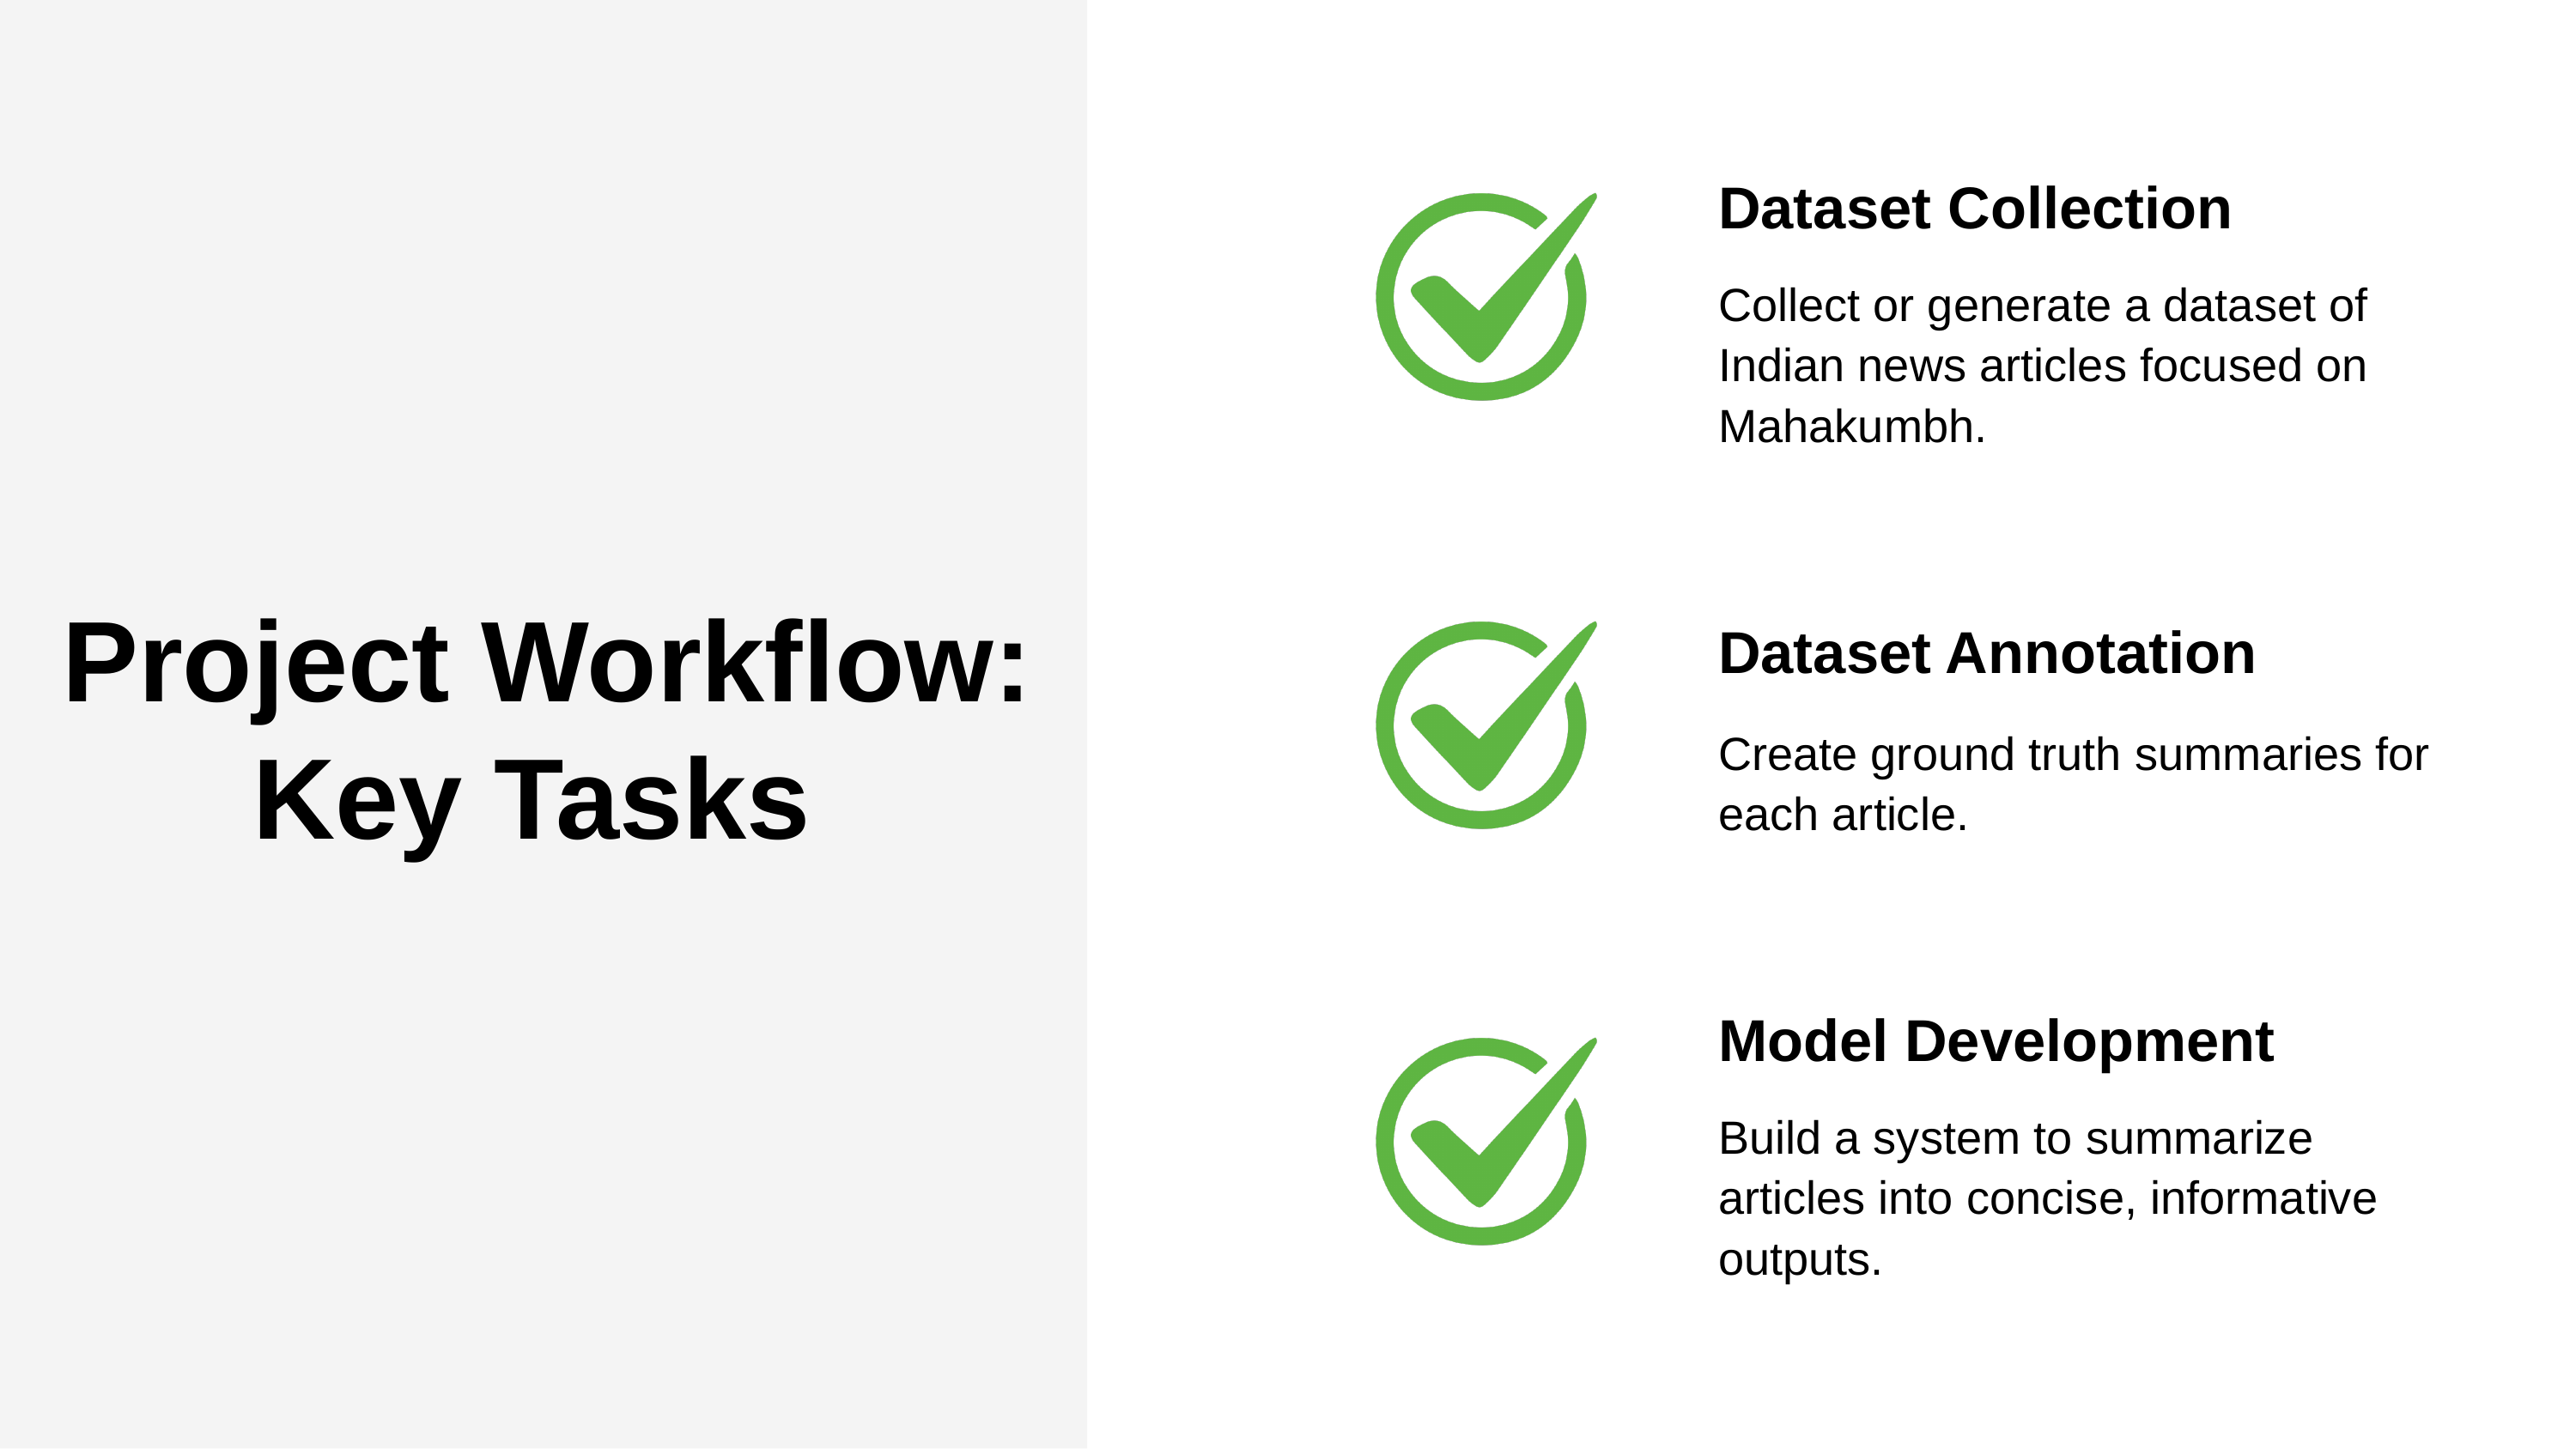

Dataset Collection
Collect or generate a dataset of Indian news articles focused on Mahakumbh.

 Project Workflow: Key Tasks
Dataset Annotation
Create ground truth summaries for each article.

Model Development
Build a system to summarize articles into concise, informative outputs.